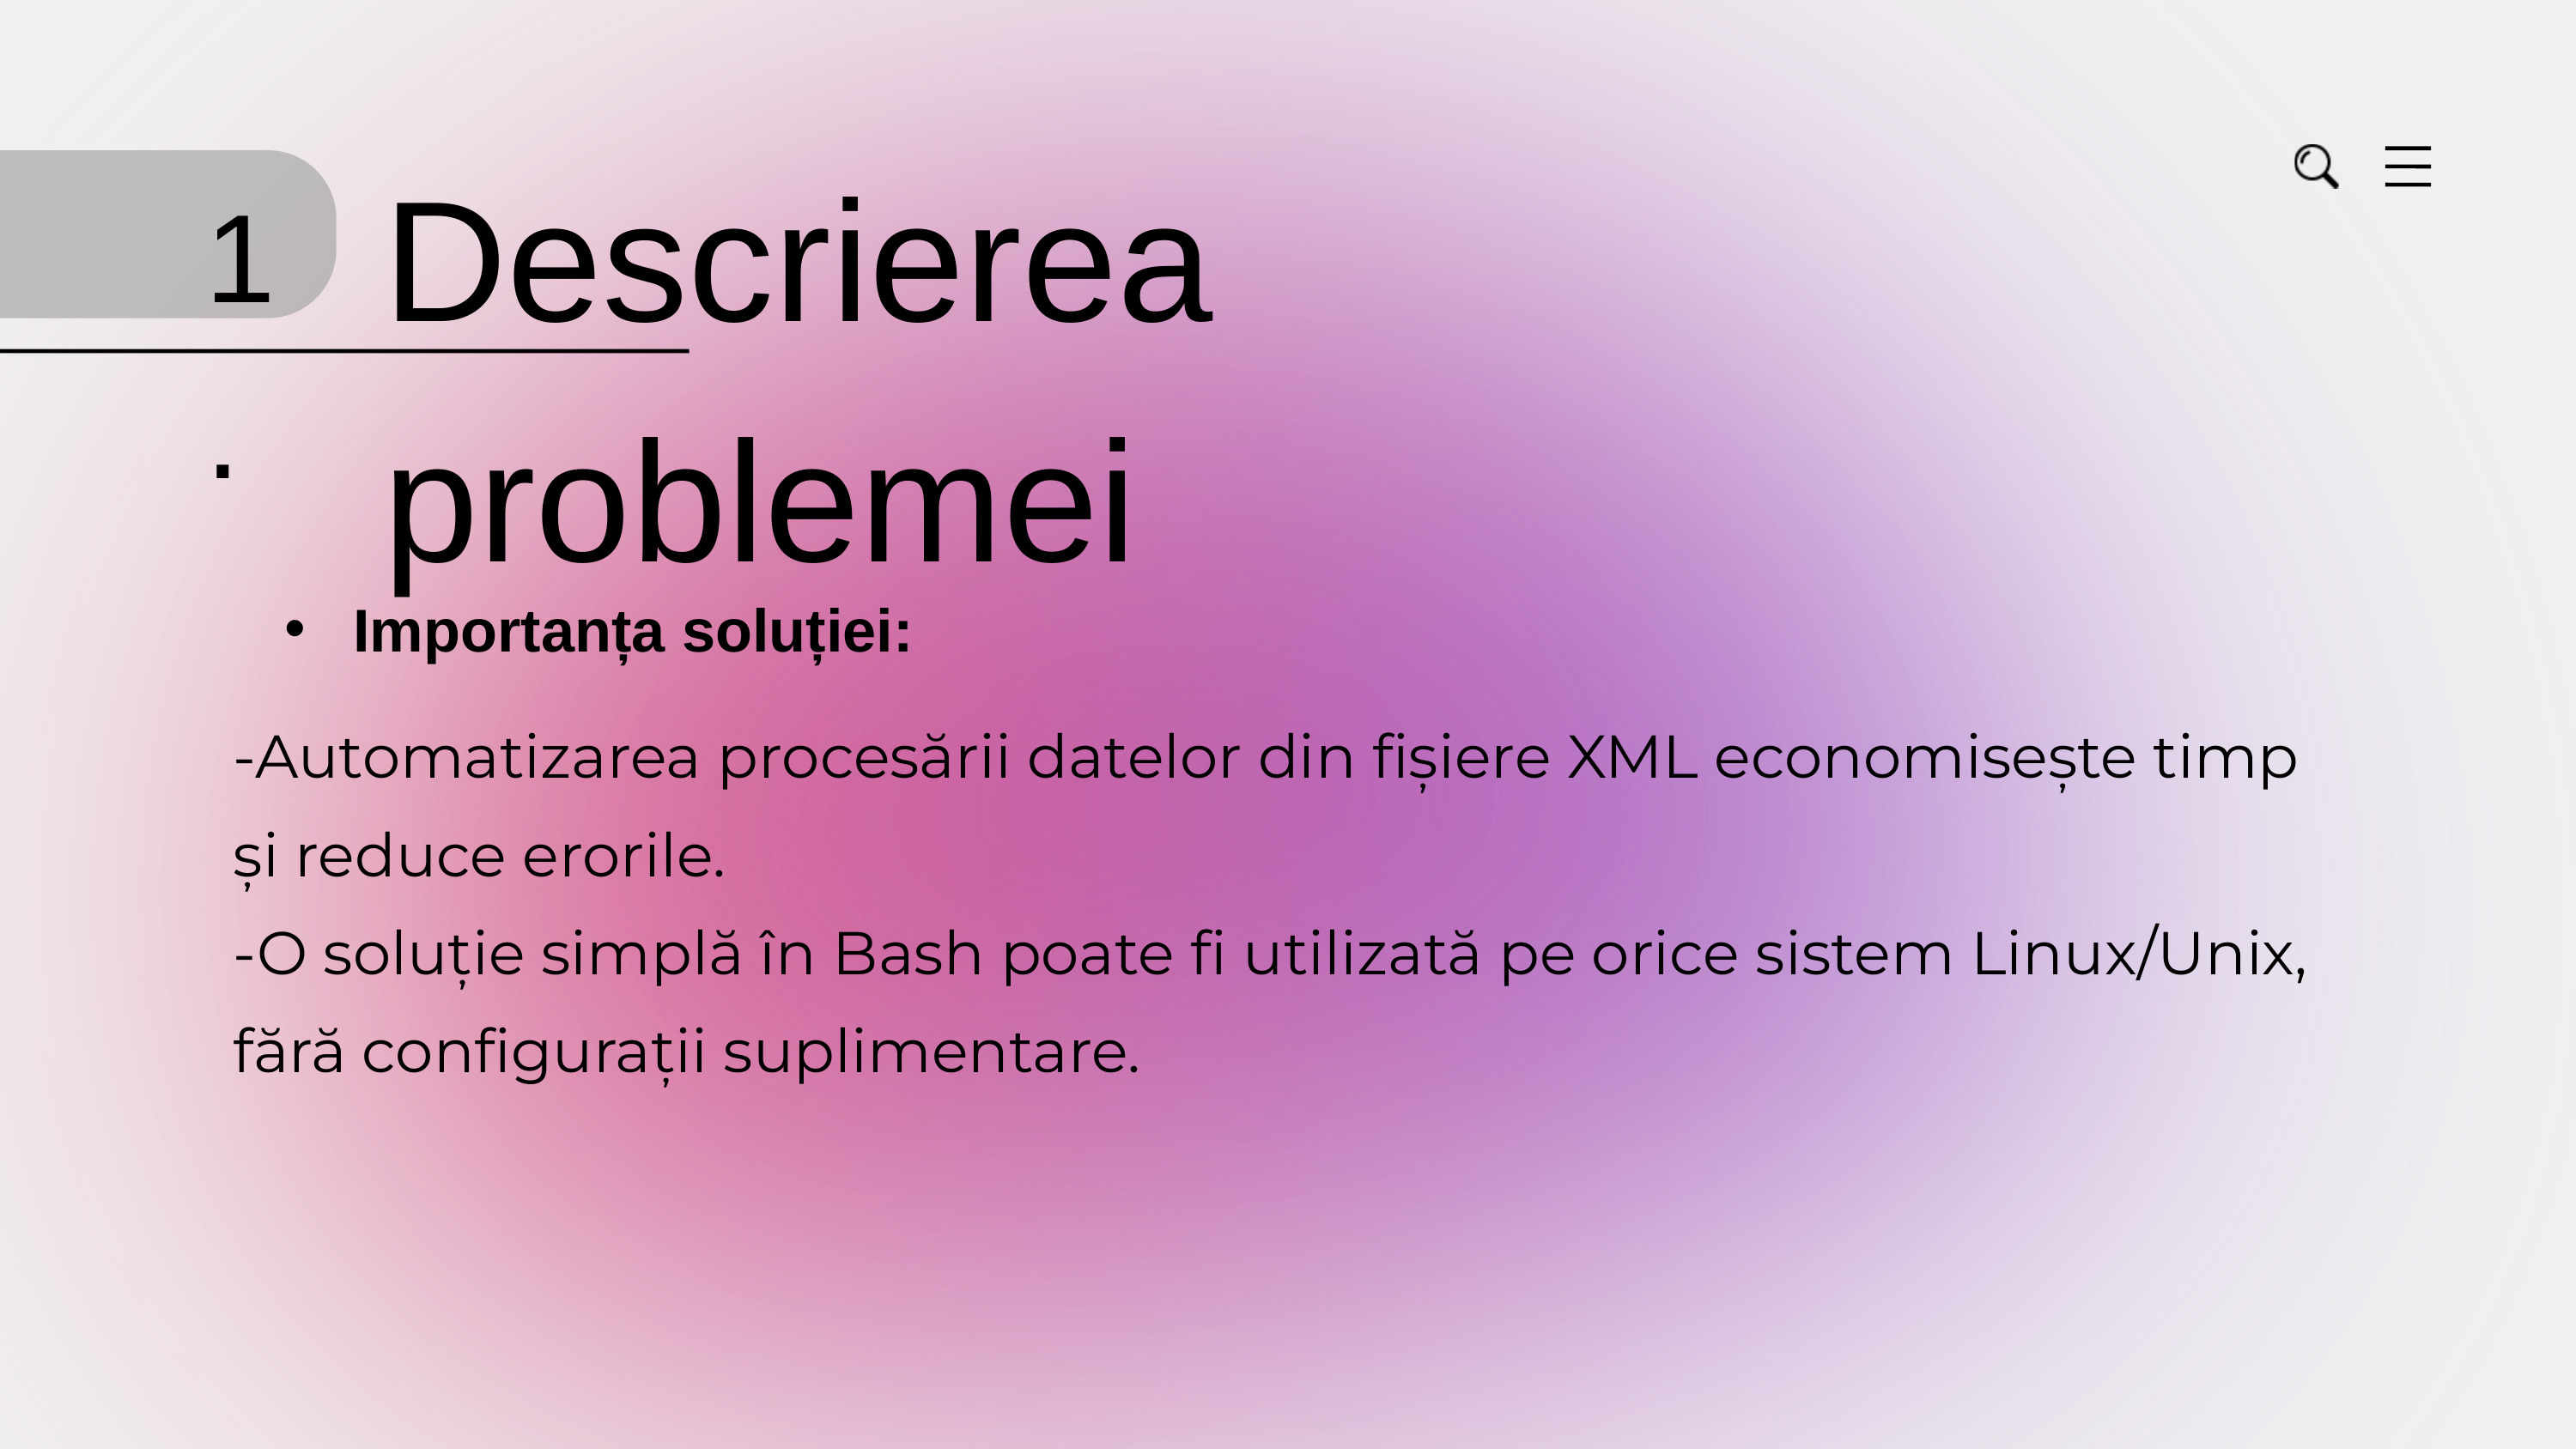

Descrierea problemei

1.

 Importanța soluției:

-Automatizarea procesării datelor din fișiere XML economisește timp și reduce erorile.
-O soluție simplă în Bash poate fi utilizată pe orice sistem Linux/Unix, fără configurații suplimentare.